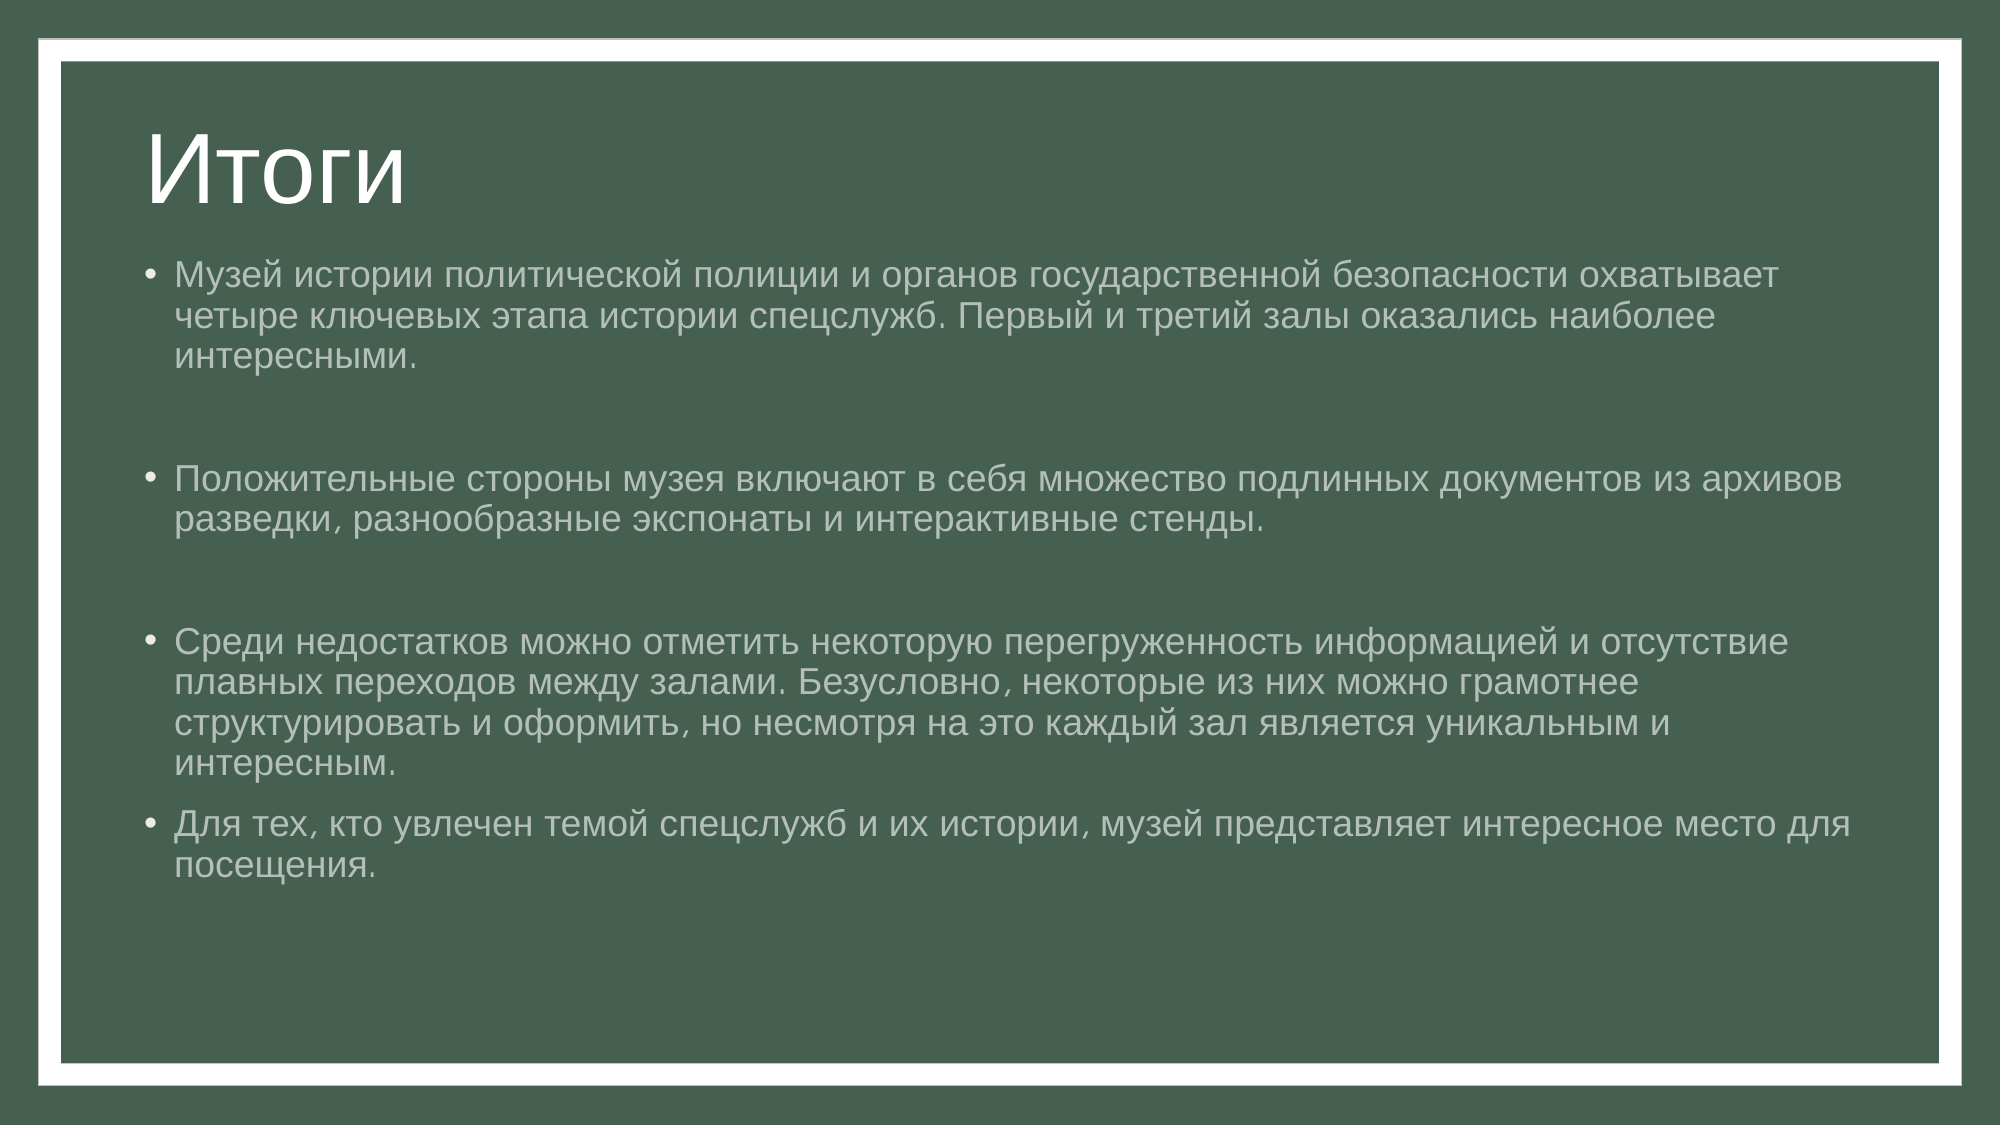

# Итоги
Музей истории политической полиции и органов государственной безопасности охватывает четыре ключевых этапа истории спецслужб. Первый и третий залы оказались наиболее интересными.

Положительные стороны музея включают в себя множество подлинных документов из архивов разведки, разнообразные экспонаты и интерактивные стенды.

Среди недостатков можно отметить некоторую перегруженность информацией и отсутствие плавных переходов между залами. Безусловно, некоторые из них можно грамотнее структурировать и оформить, но несмотря на это каждый зал является уникальным и интересным.
Для тех, кто увлечен темой спецслужб и их истории, музей представляет интересное место для посещения.